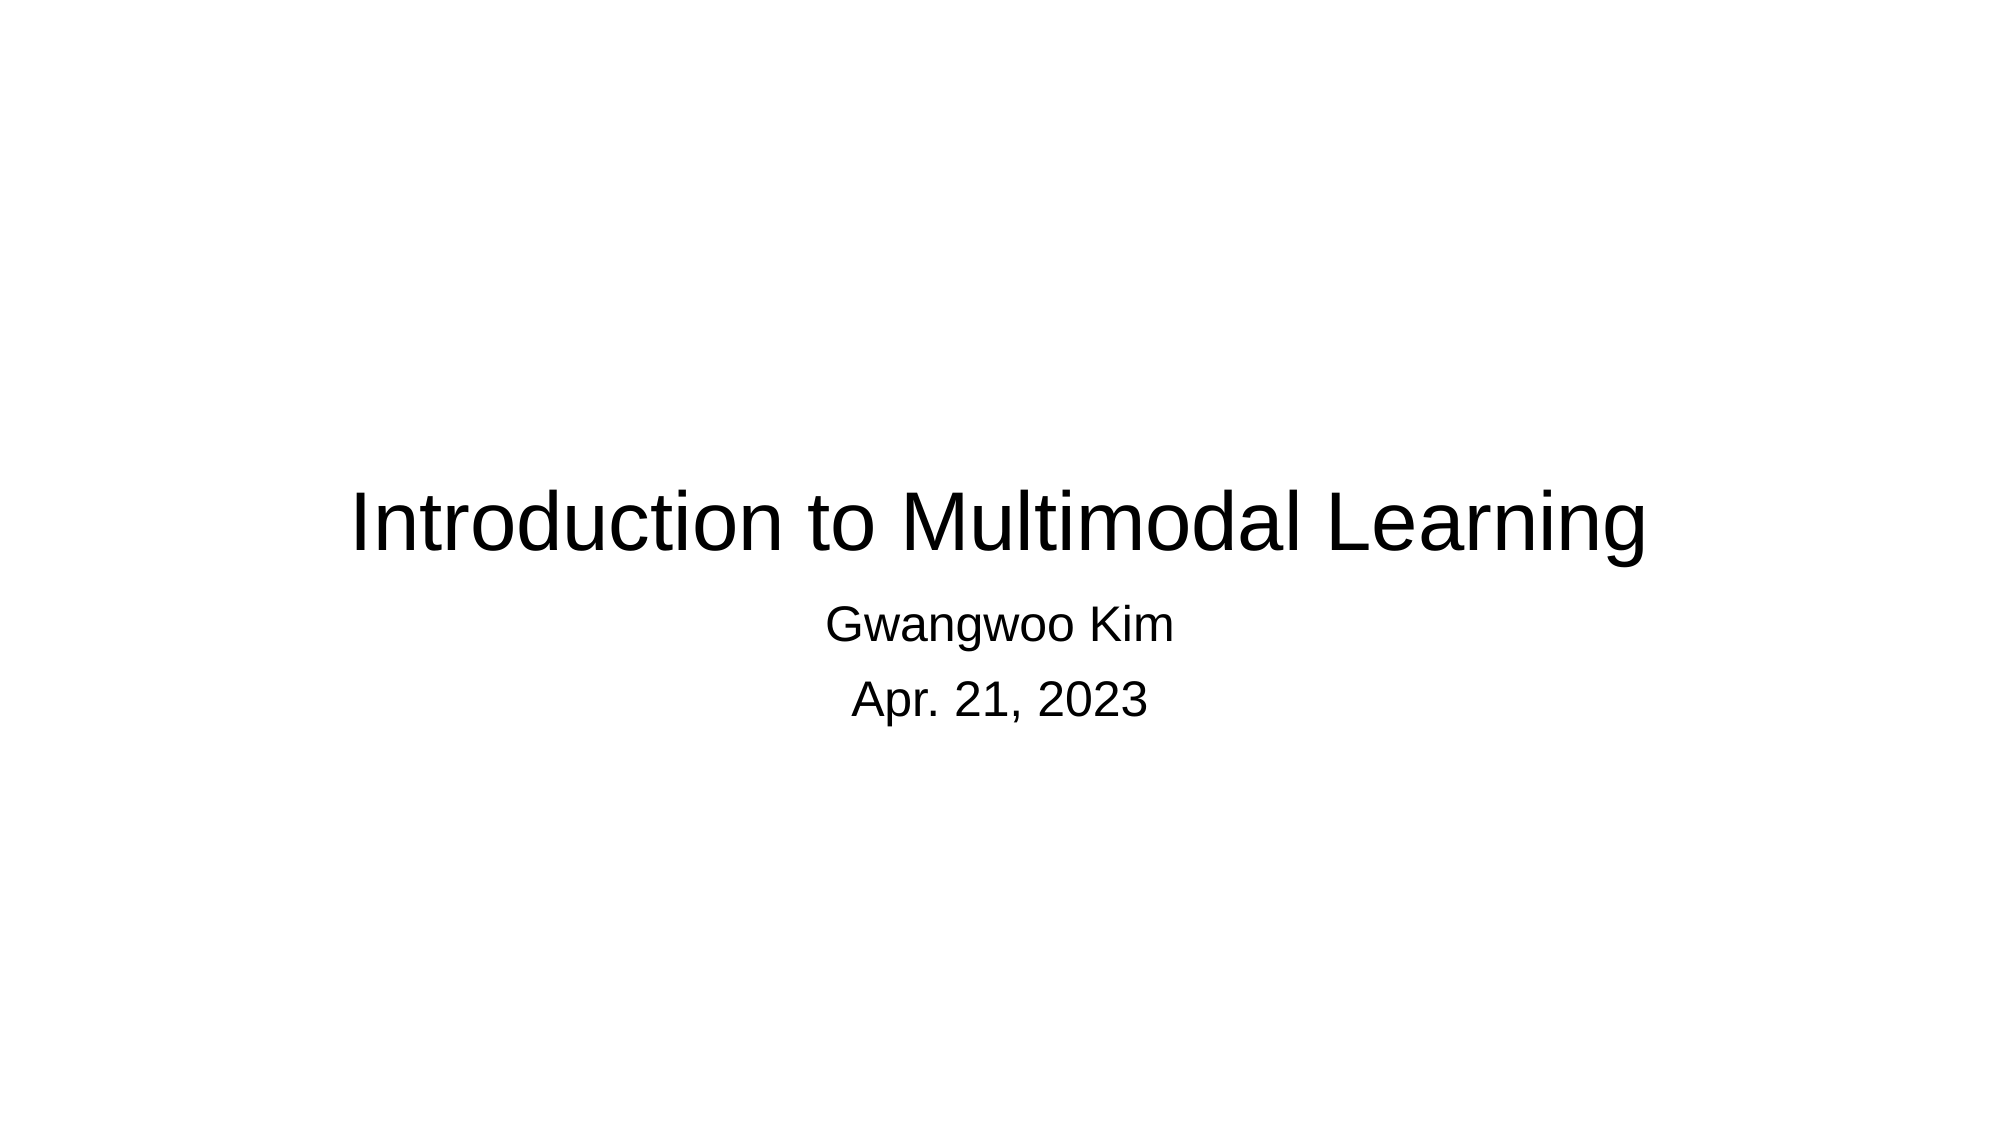

# Introduction to Multimodal Learning
Gwangwoo Kim
Apr. 21, 2023